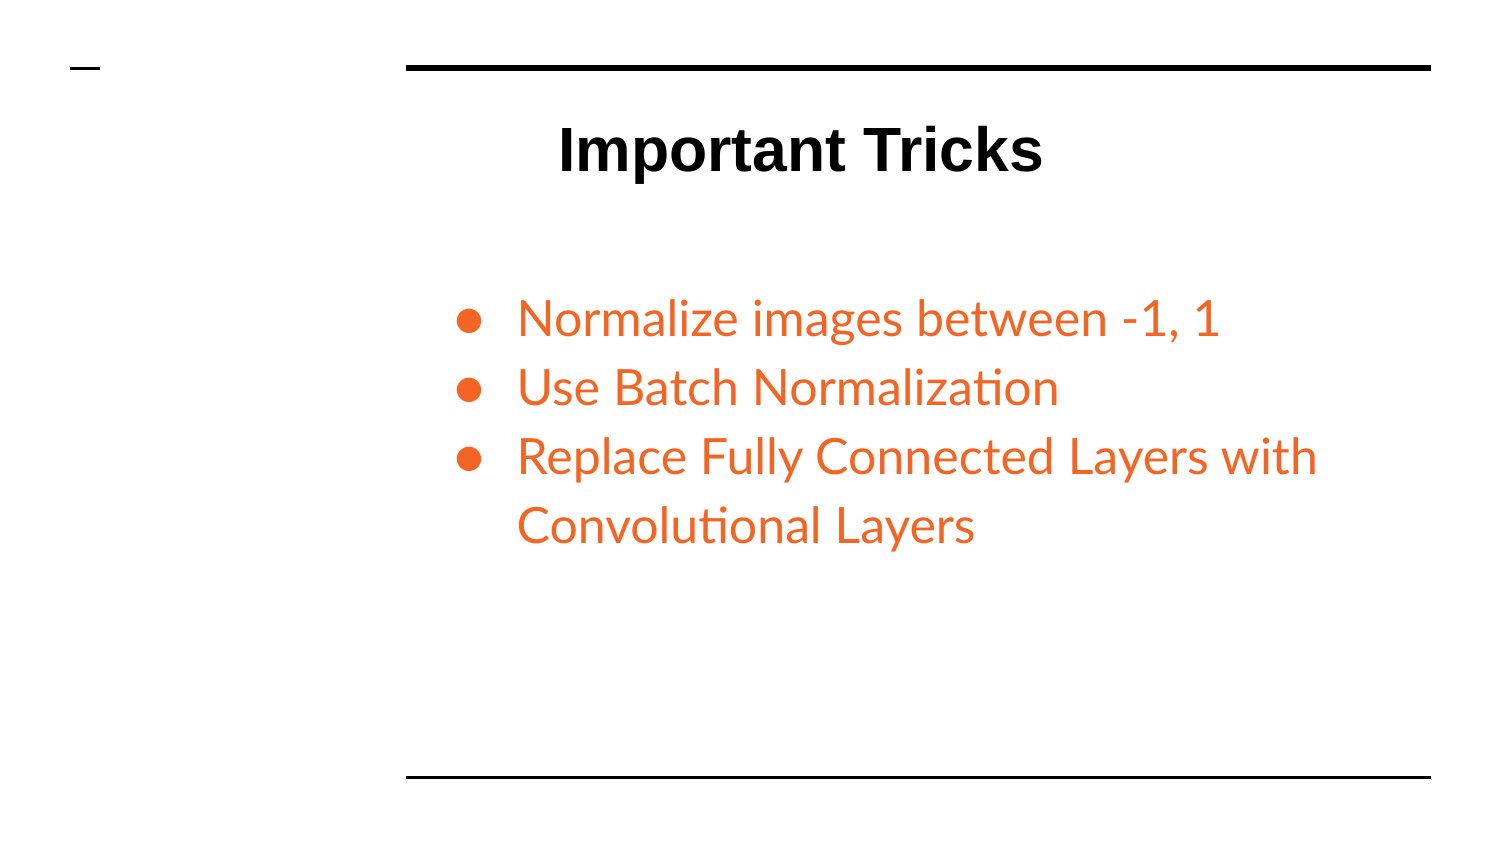

# Important Tricks
Normalize images between -1, 1
Use Batch Normalization
Replace Fully Connected Layers with Convolutional Layers